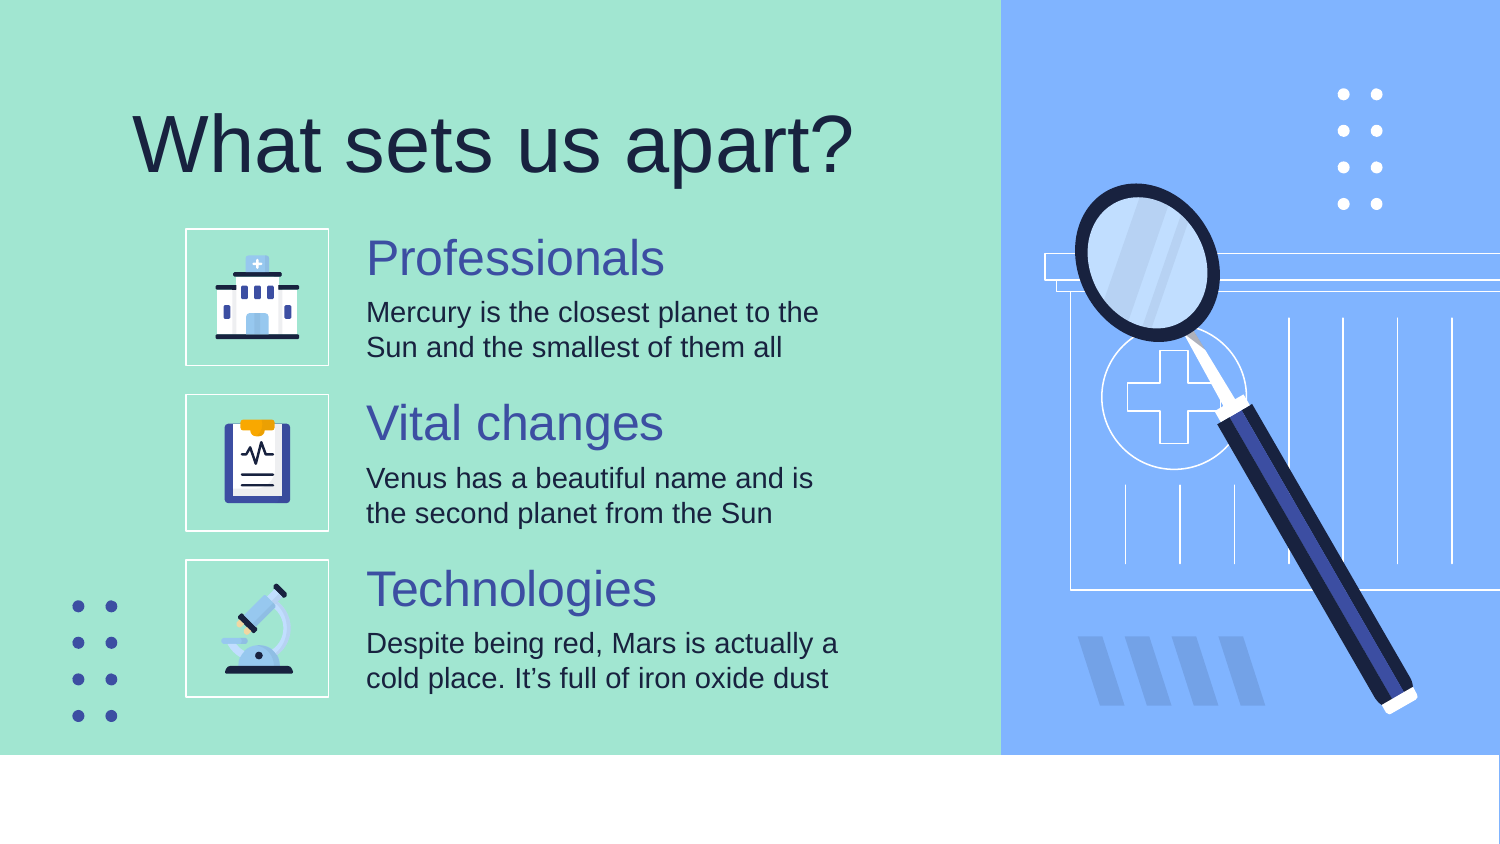

# What sets us apart?

Professionals

Mercury is the closest planet to the Sun and the smallest of them all
Vital changes

Venus has a beautiful name and is the second planet from the Sun
Technologies

Despite being red, Mars is actually a cold place. It’s full of iron oxide dust